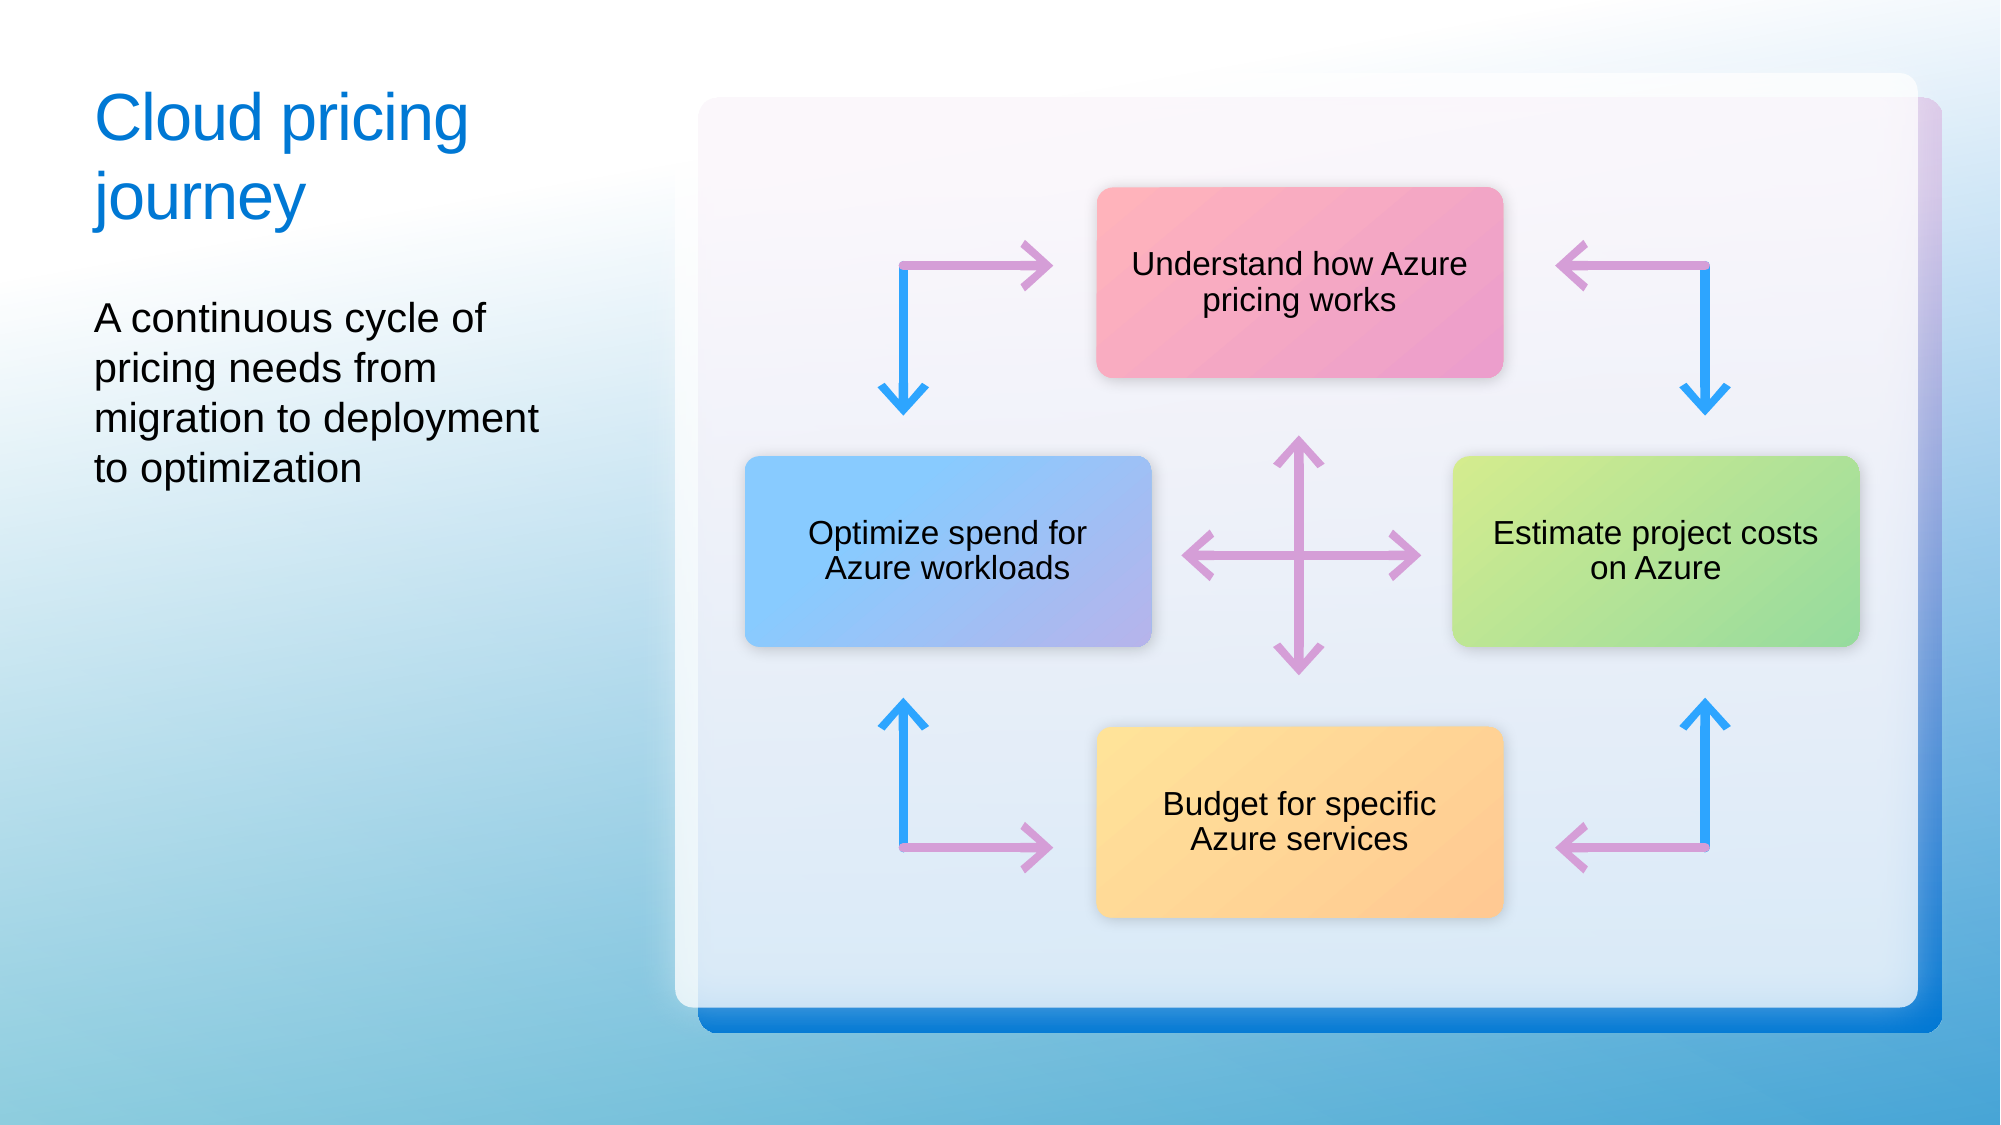

# Cloud pricing journey

Understand how Azure pricing works
A continuous cycle of pricing needs from migration to deployment to optimization
Optimize spend for Azure workloads
Estimate project costs on Azure
Budget for specific Azure services